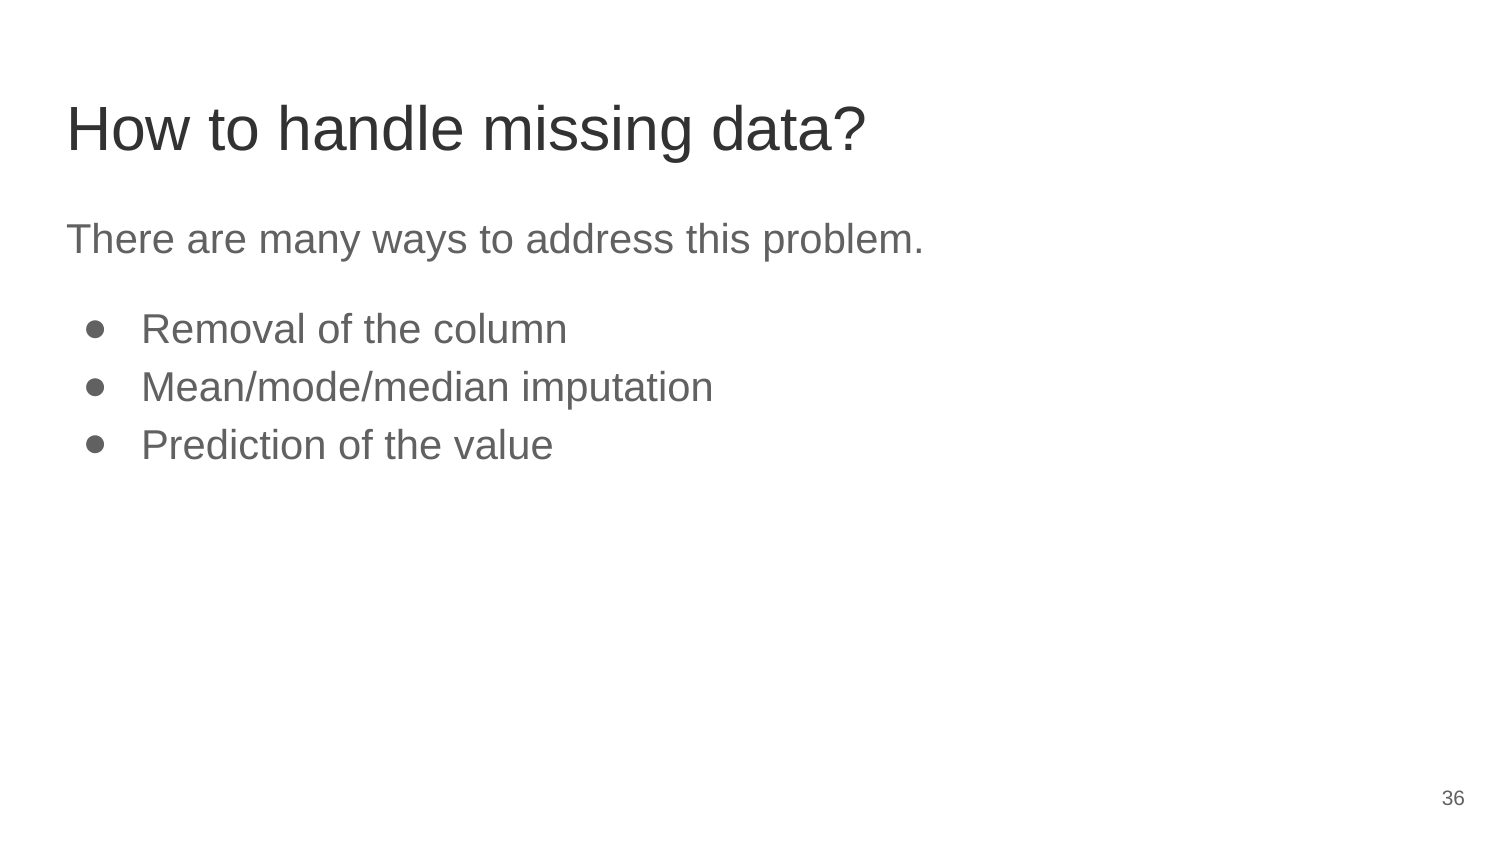

# How to handle missing data?
There are many ways to address this problem.
Removal of the column
Mean/mode/median imputation
Prediction of the value
36